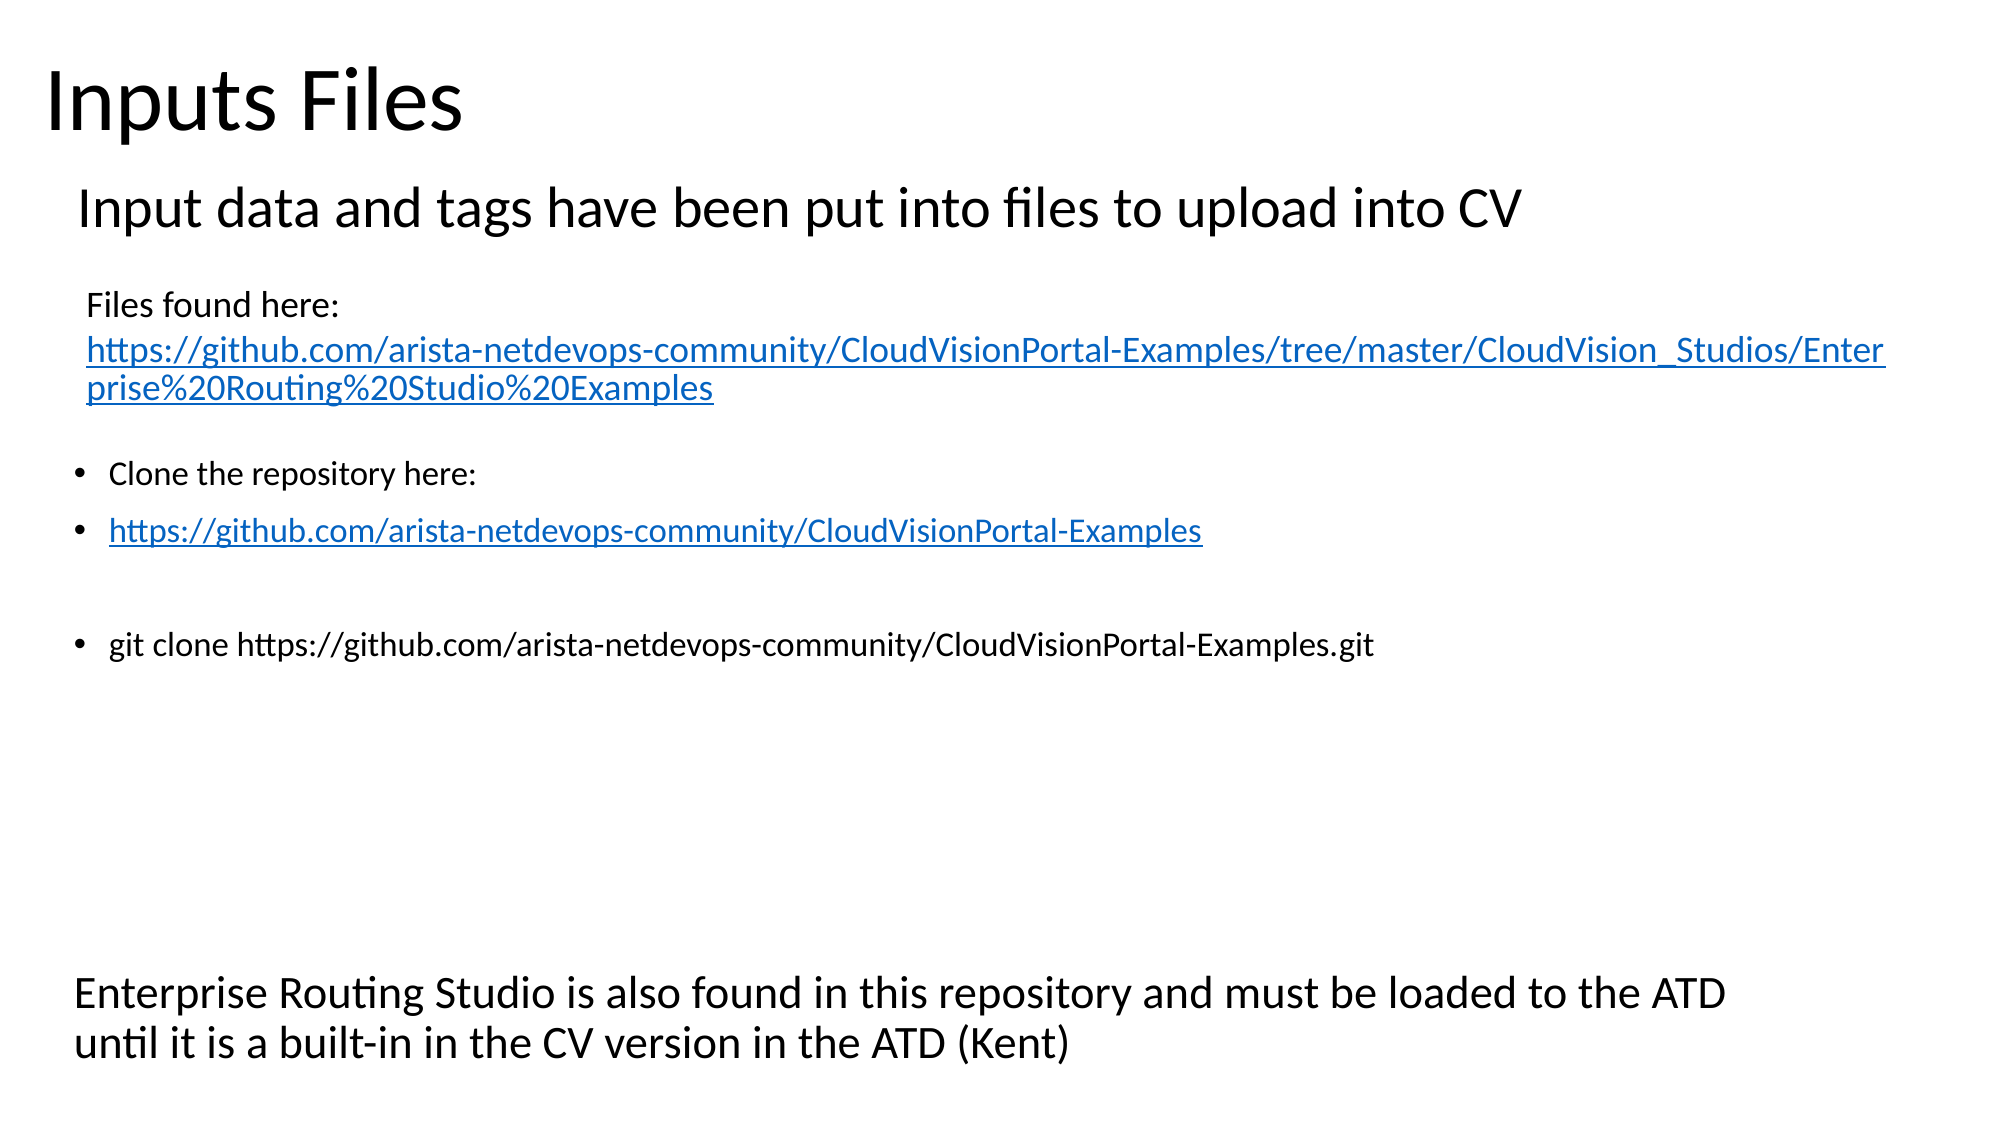

# Inputs Files

Input data and tags have been put into files to upload into CV
Files found here:
https://github.com/arista-netdevops-community/CloudVisionPortal-Examples/tree/master/CloudVision_Studios/Enterprise%20Routing%20Studio%20Examples

Clone the repository here:
https://github.com/arista-netdevops-community/CloudVisionPortal-Examples

git clone https://github.com/arista-netdevops-community/CloudVisionPortal-Examples.git

Enterprise Routing Studio is also found in this repository and must be loaded to the ATD until it is a built-in in the CV version in the ATD (Kent)